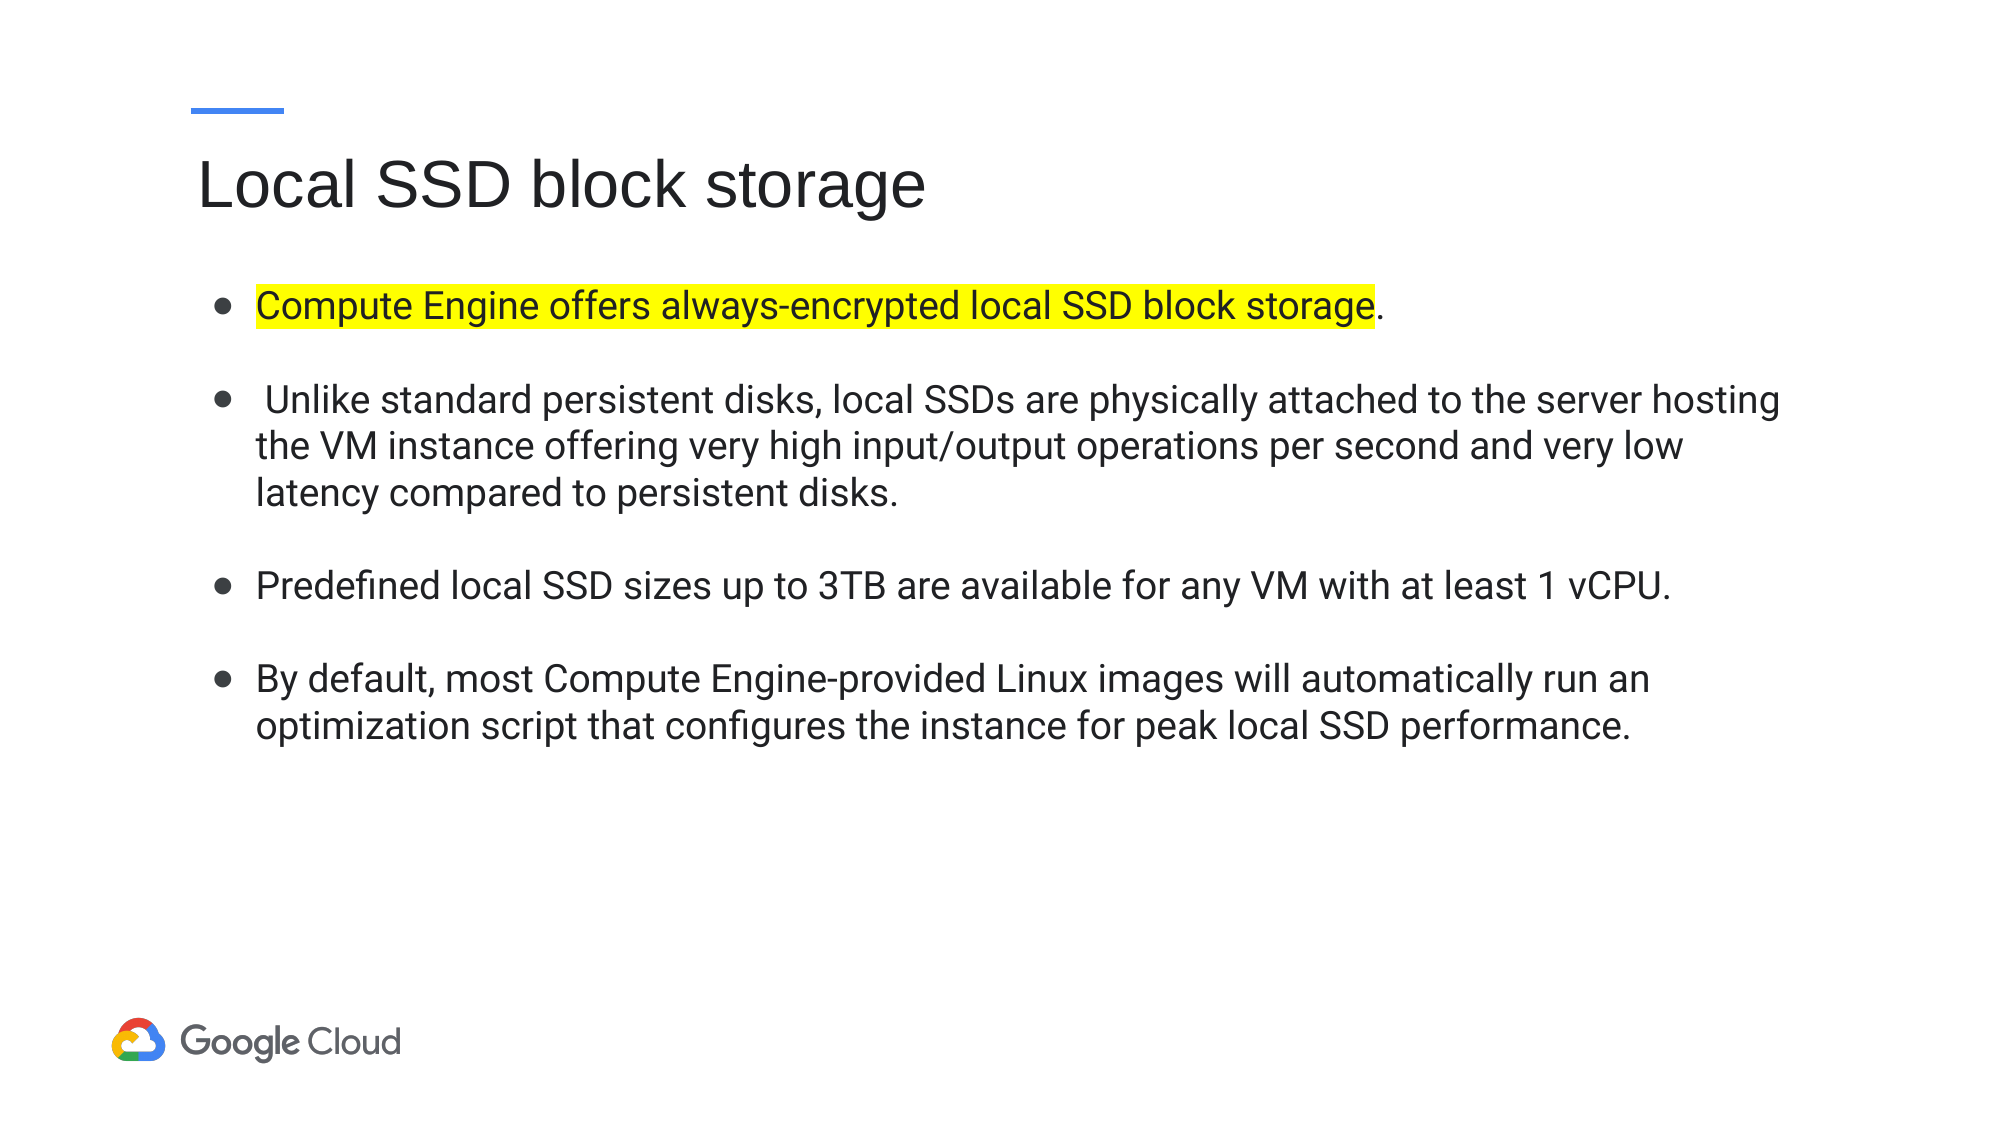

# Local SSD block storage
Compute Engine offers always-encrypted local SSD block storage.

 Unlike standard persistent disks, local SSDs are physically attached to the server hosting the VM instance offering very high input/output operations per second and very low latency compared to persistent disks.

Predefined local SSD sizes up to 3TB are available for any VM with at least 1 vCPU.

By default, most Compute Engine-provided Linux images will automatically run an optimization script that configures the instance for peak local SSD performance.